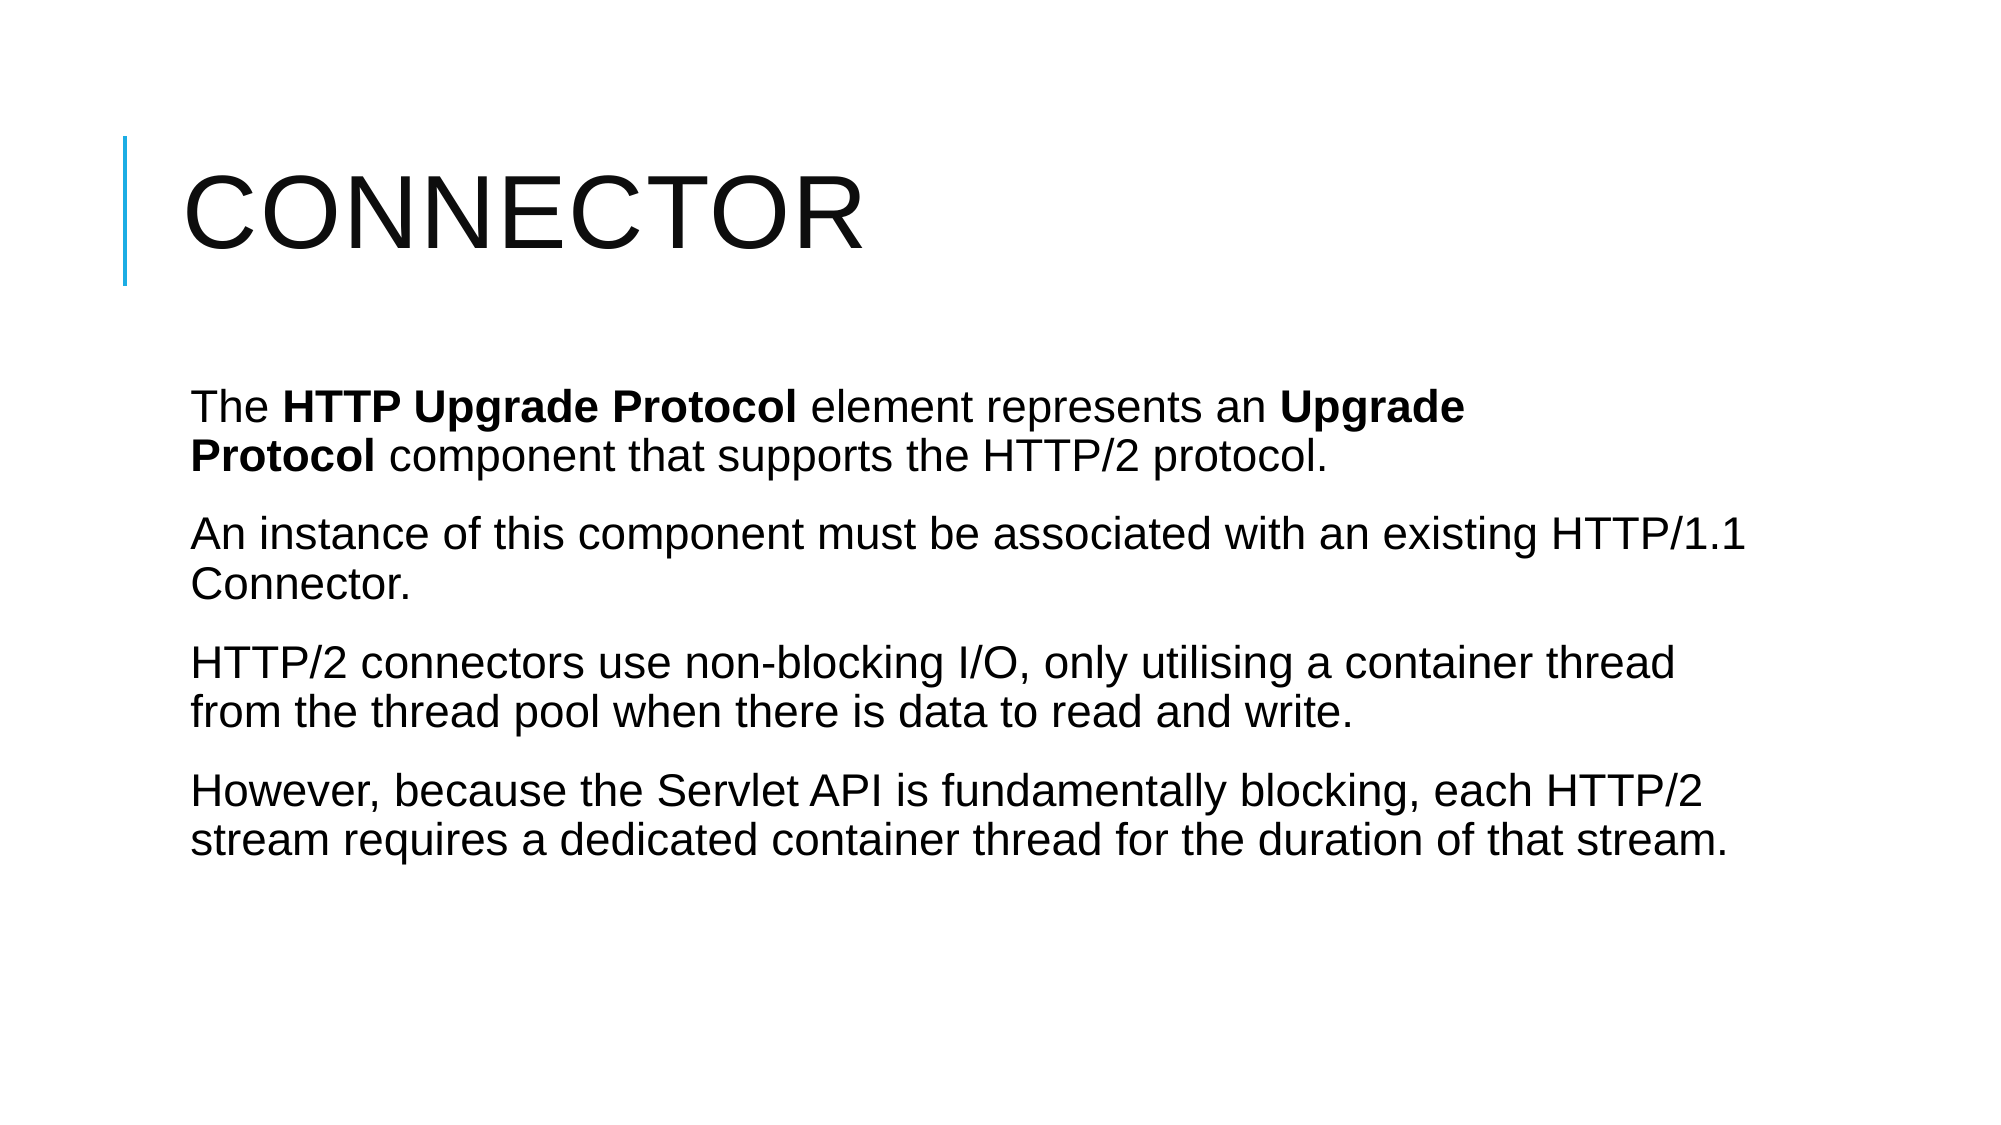

# Connector
The HTTP Upgrade Protocol element represents an Upgrade Protocol component that supports the HTTP/2 protocol.
An instance of this component must be associated with an existing HTTP/1.1 Connector.
HTTP/2 connectors use non-blocking I/O, only utilising a container thread from the thread pool when there is data to read and write.
However, because the Servlet API is fundamentally blocking, each HTTP/2 stream requires a dedicated container thread for the duration of that stream.